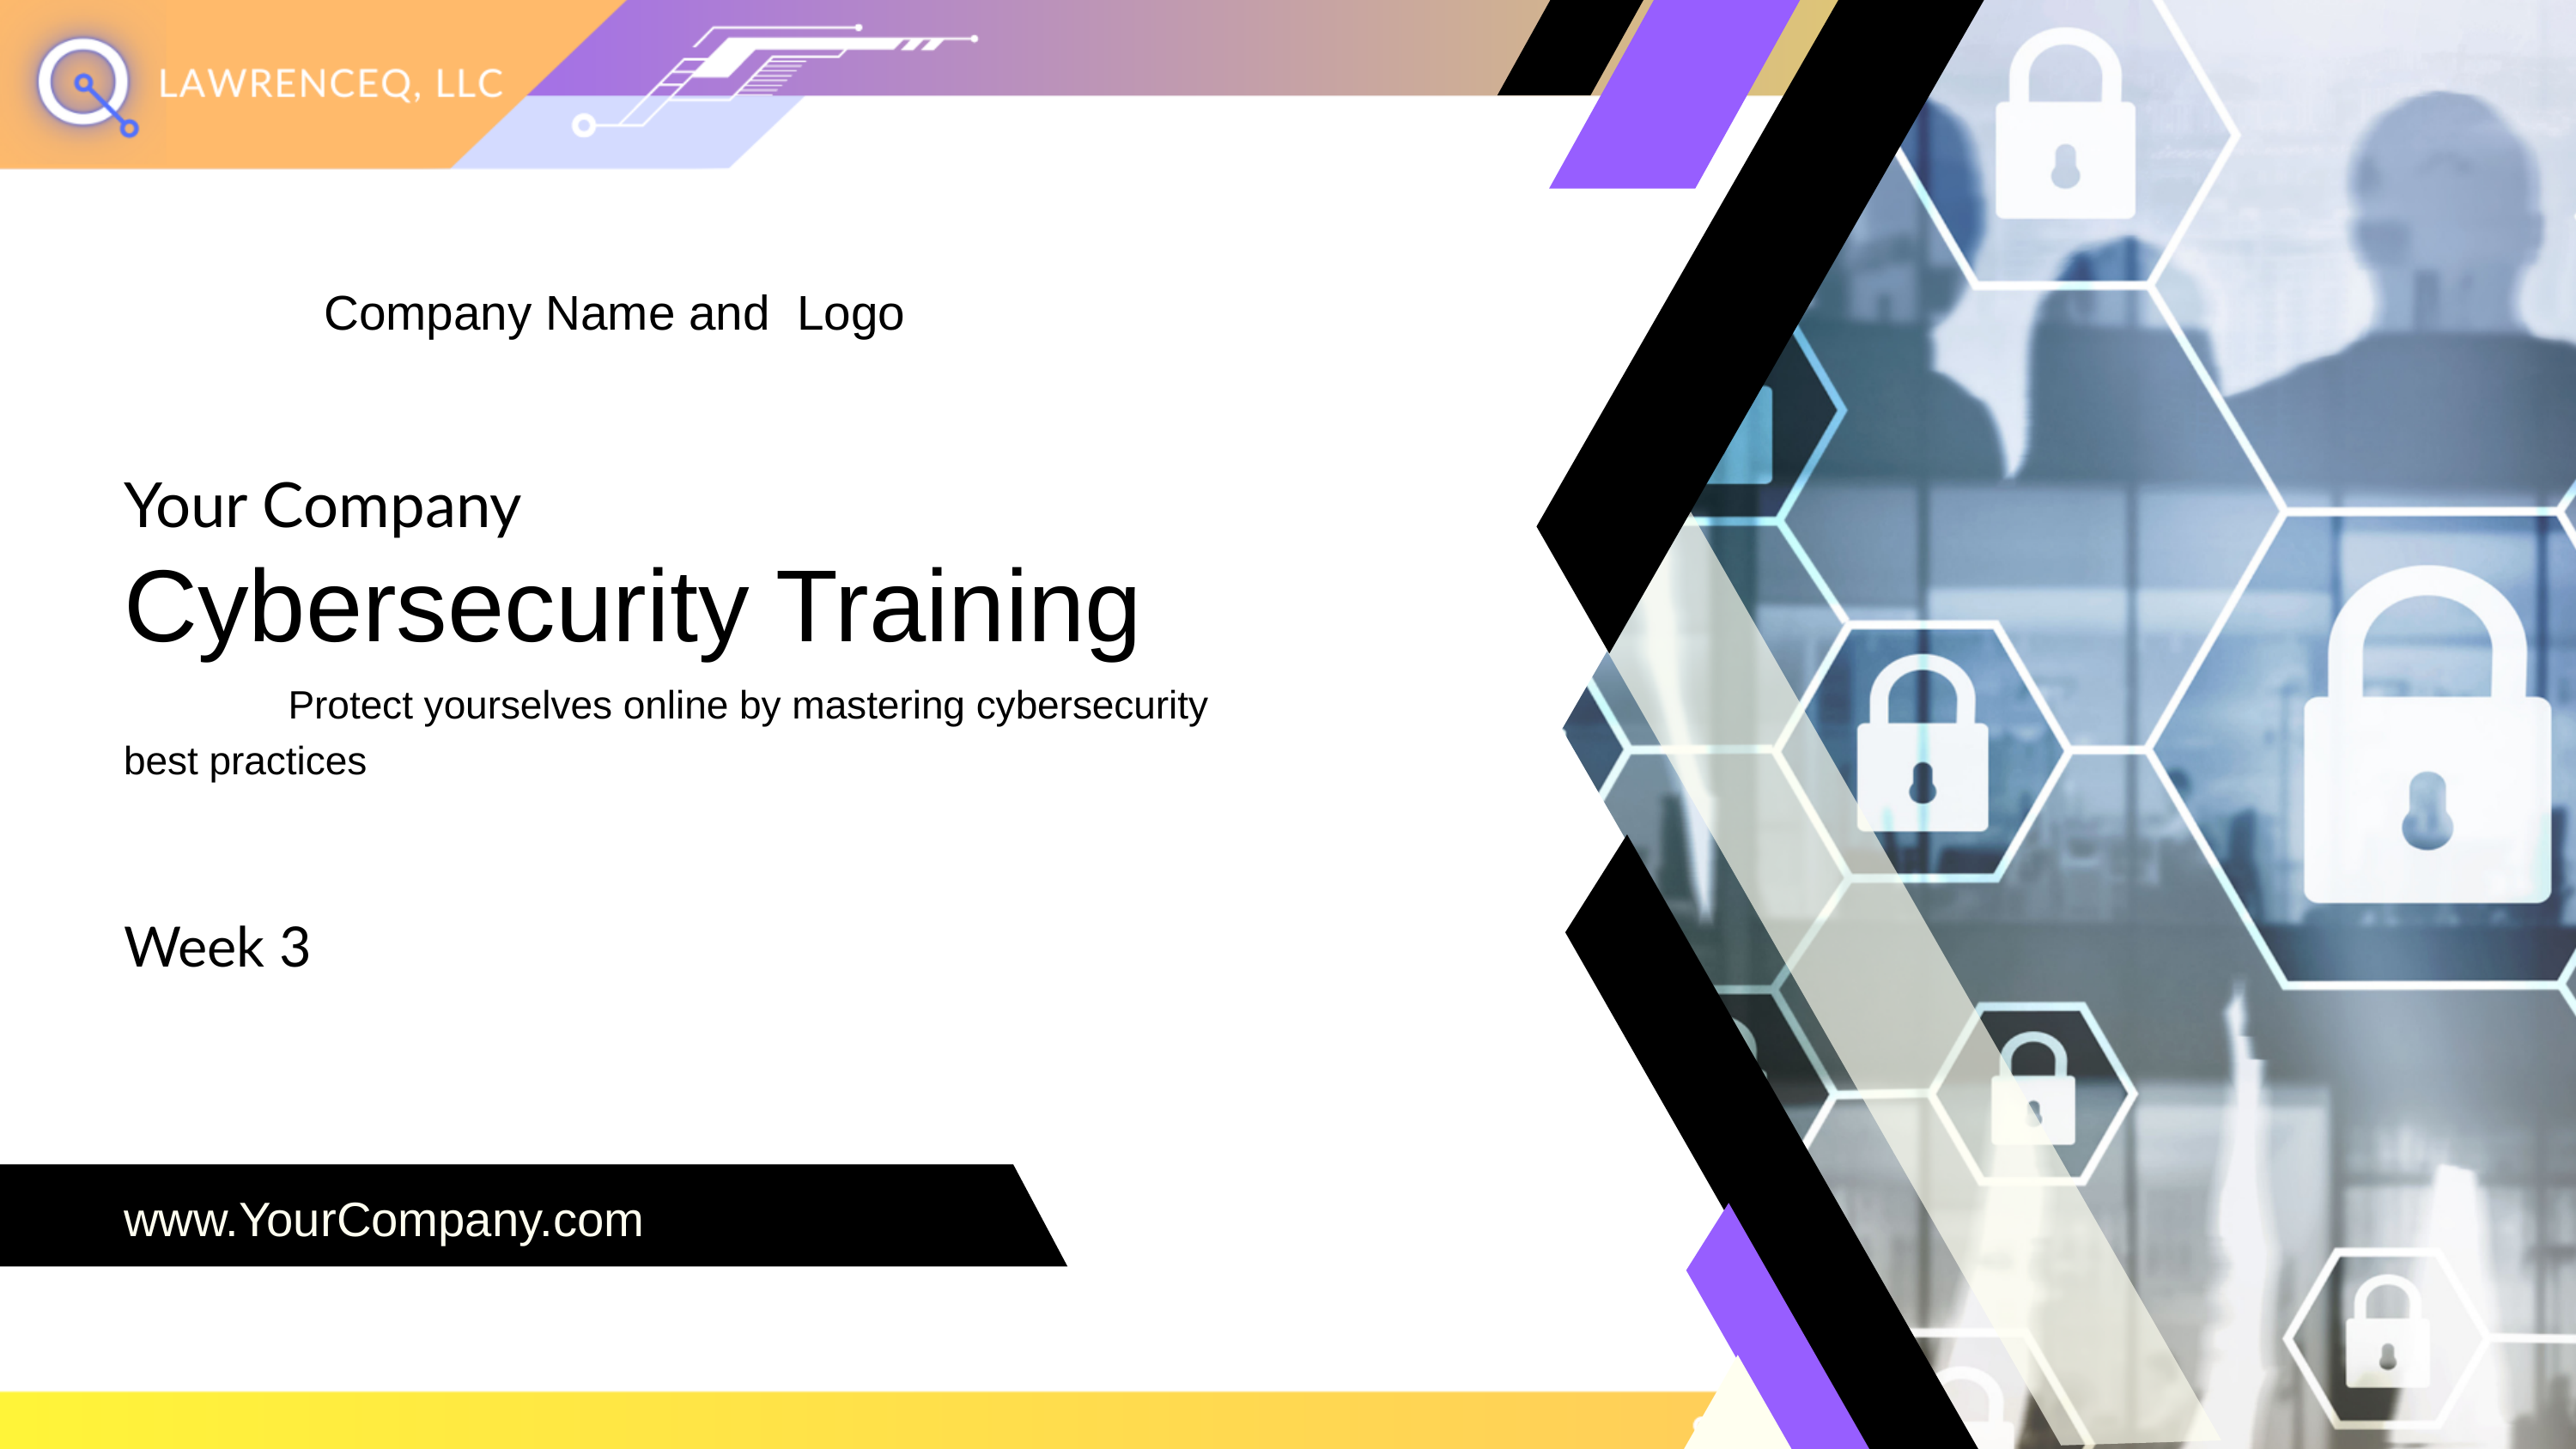

Company Name and  Logo
Your Company
Cybersecurity Training
Protect yourselves online by mastering cybersecurity
best practices
Week 3

www.YourCompany.com